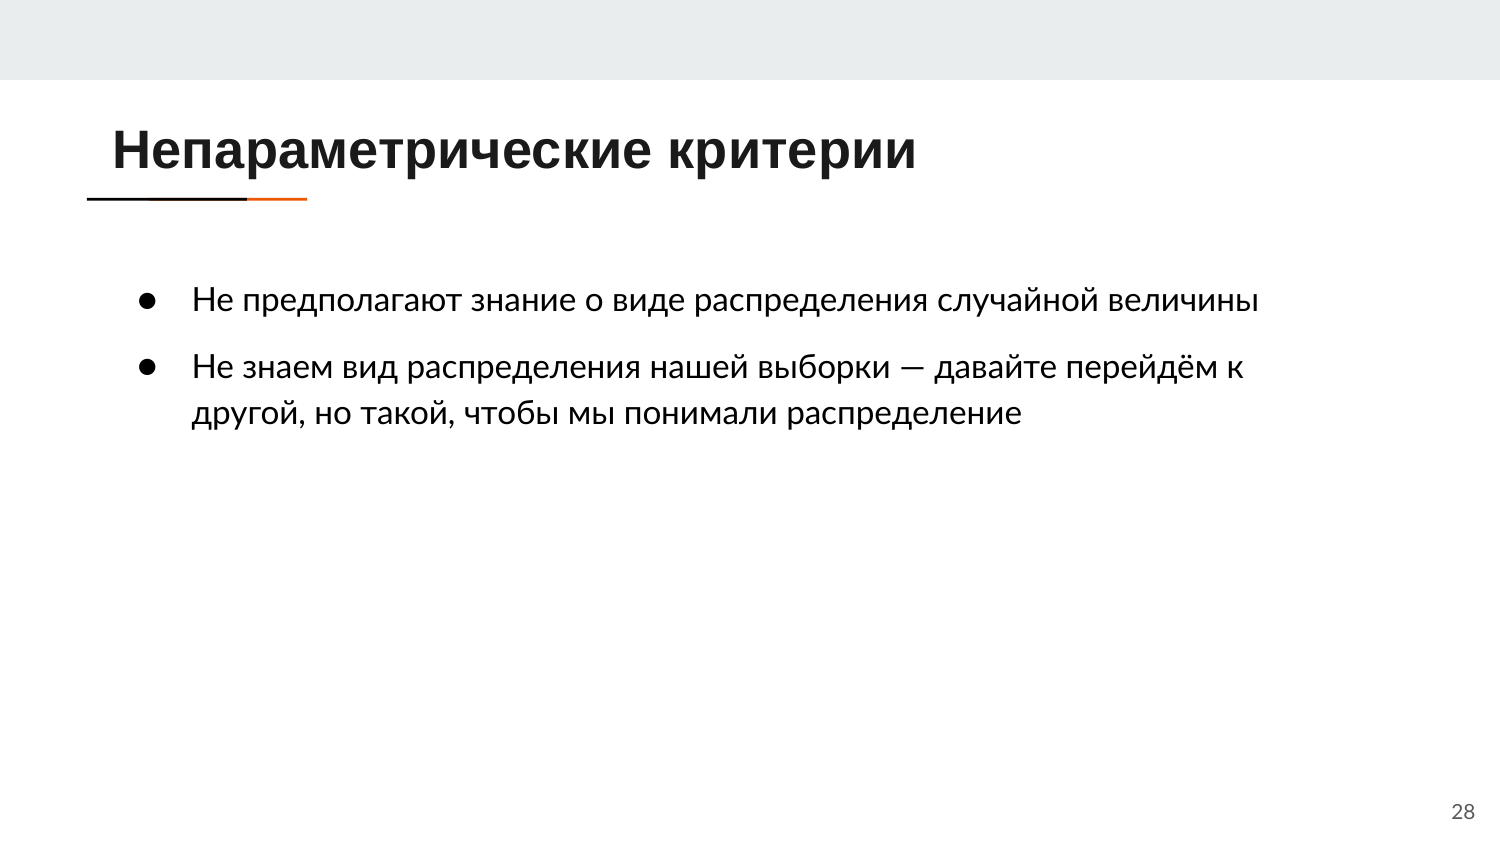

# Непараметрические критерии
Не предполагают знание о виде распределения случайной величины
Не знаем вид распределения нашей выборки — давайте перейдём к другой, но такой, чтобы мы понимали распределение
28